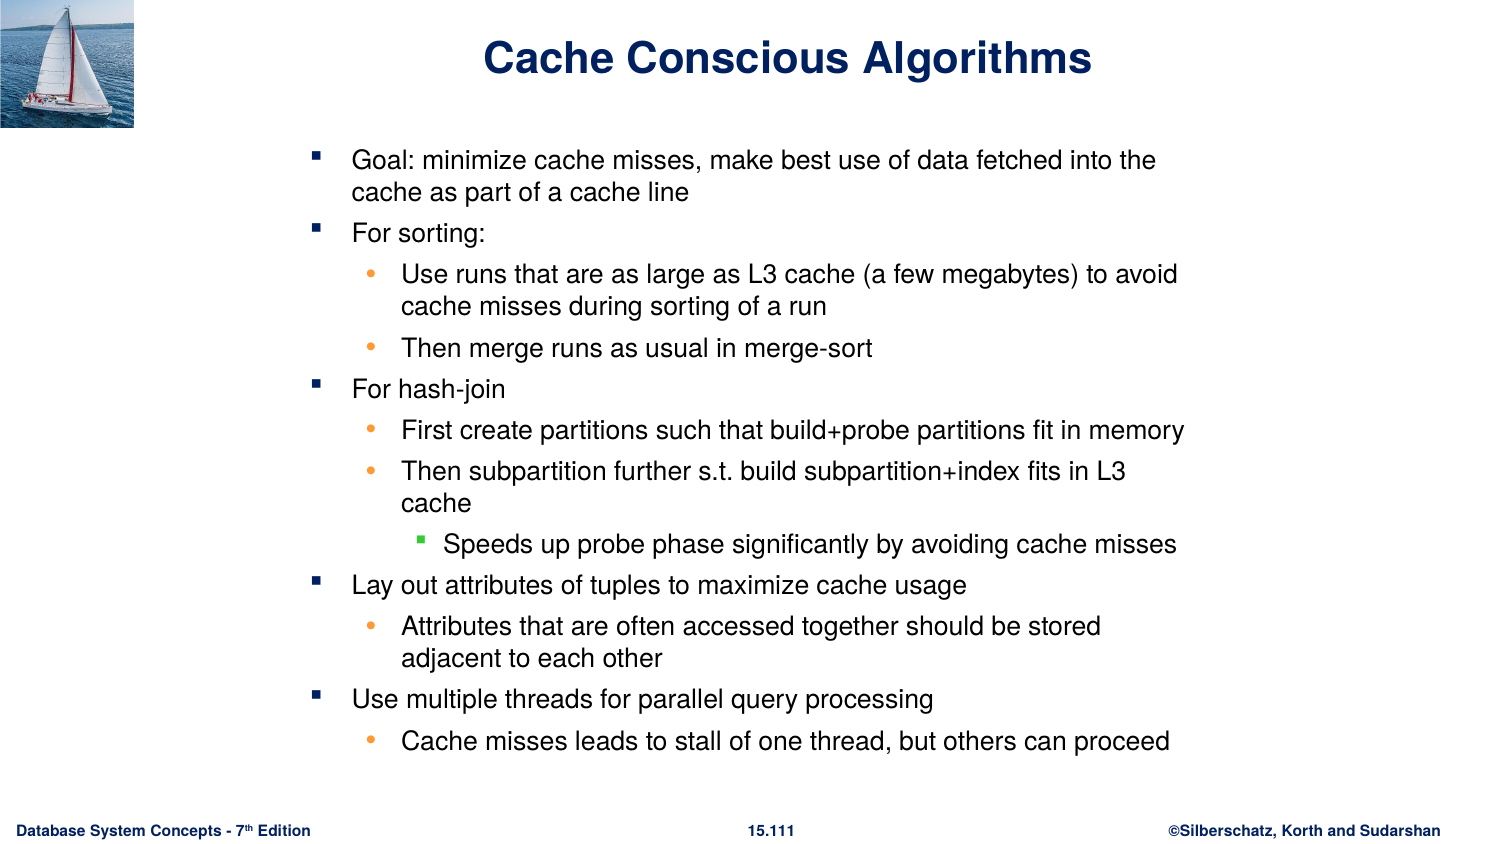

# Cache Conscious Algorithms
Goal: minimize cache misses, make best use of data fetched into the cache as part of a cache line
For sorting:
Use runs that are as large as L3 cache (a few megabytes) to avoid cache misses during sorting of a run
Then merge runs as usual in merge-sort
For hash-join
First create partitions such that build+probe partitions fit in memory
Then subpartition further s.t. build subpartition+index fits in L3 cache
Speeds up probe phase significantly by avoiding cache misses
Lay out attributes of tuples to maximize cache usage
Attributes that are often accessed together should be stored adjacent to each other
Use multiple threads for parallel query processing
Cache misses leads to stall of one thread, but others can proceed